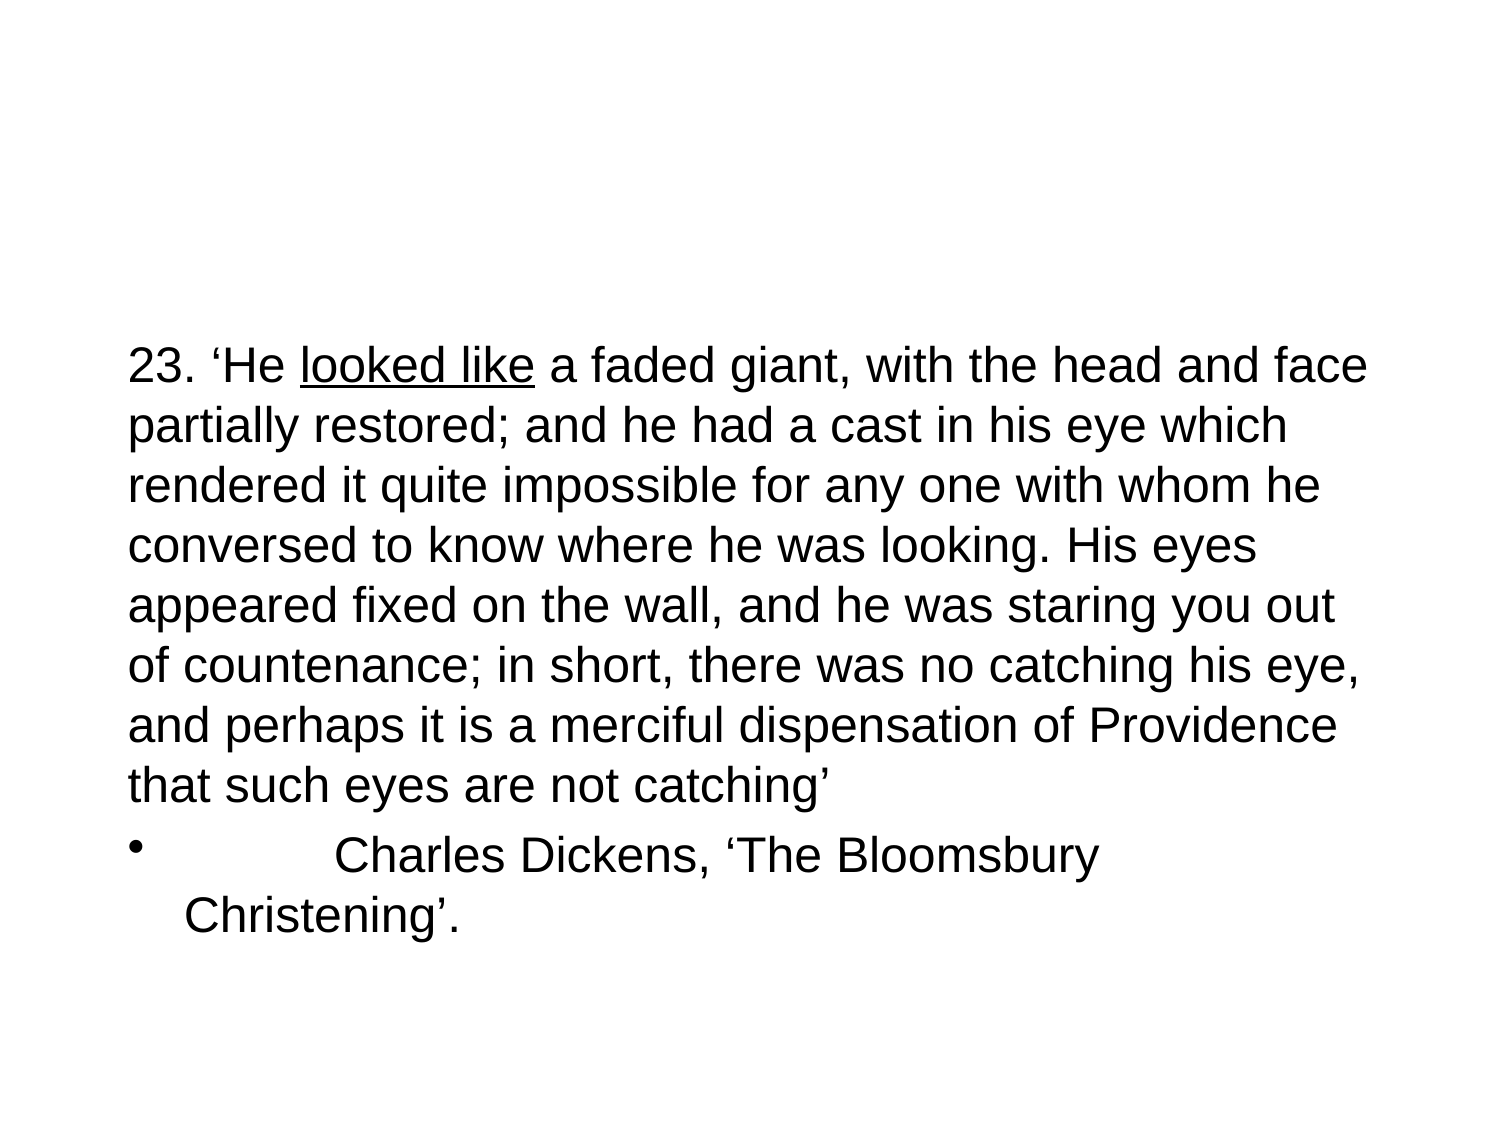

#
23. ‘He looked like a faded giant, with the head and face partially restored; and he had a cast in his eye which rendered it quite impossible for any one with whom he conversed to know where he was looking. His eyes appeared fixed on the wall, and he was staring you out of countenance; in short, there was no catching his eye, and perhaps it is a merciful dispensation of Providence that such eyes are not catching’
	Charles Dickens, ‘The Bloomsbury Christening’.